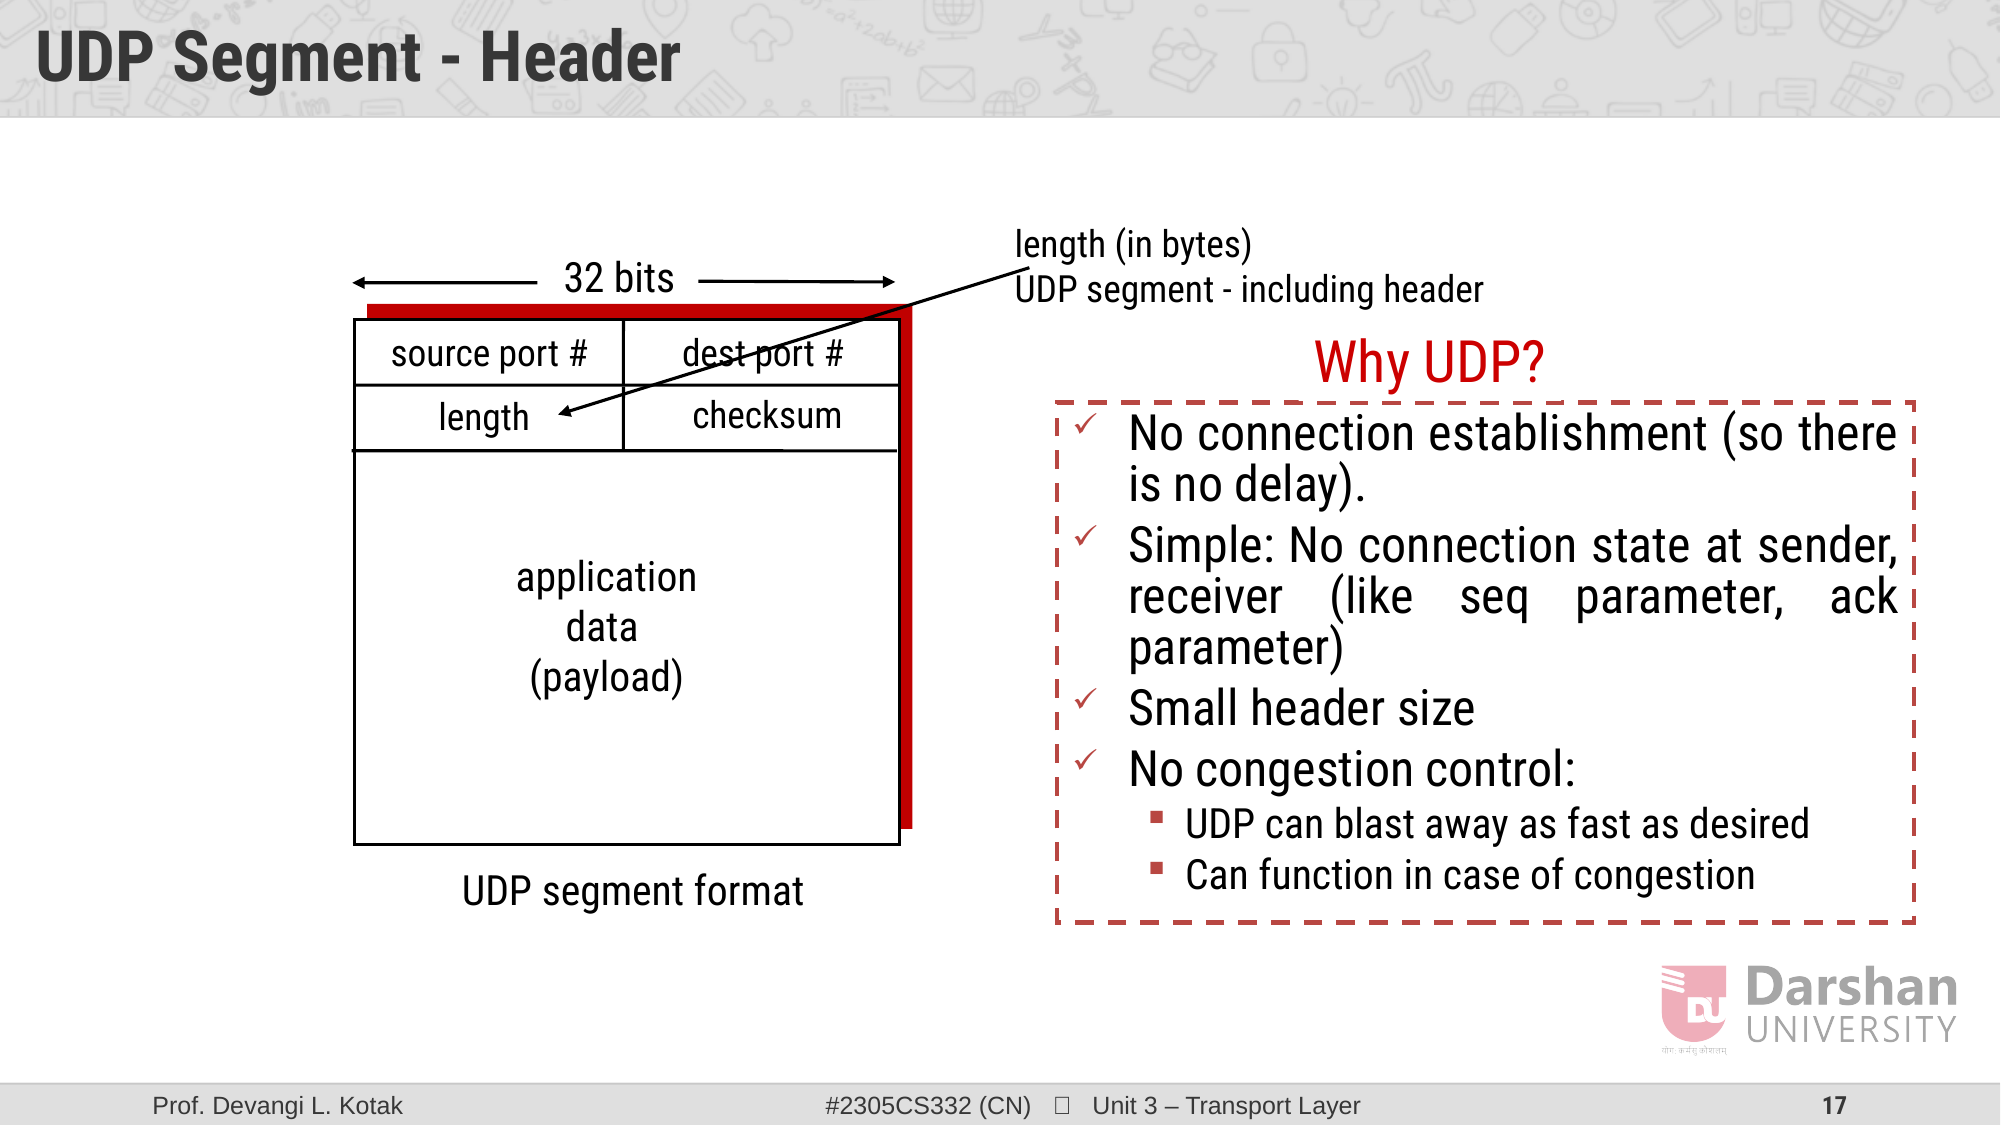

# UDP Segment - Header

length (in bytes)
UDP segment - including header
32 bits

source port #
dest port #
Why UDP?
checksum

length

No connection establishment (so there is no delay).
Simple: No connection state at sender, receiver (like seq parameter, ack parameter)
Small header size
No congestion control:
UDP can blast away as fast as desired
Can function in case of congestion

application
data
(payload)
UDP segment format